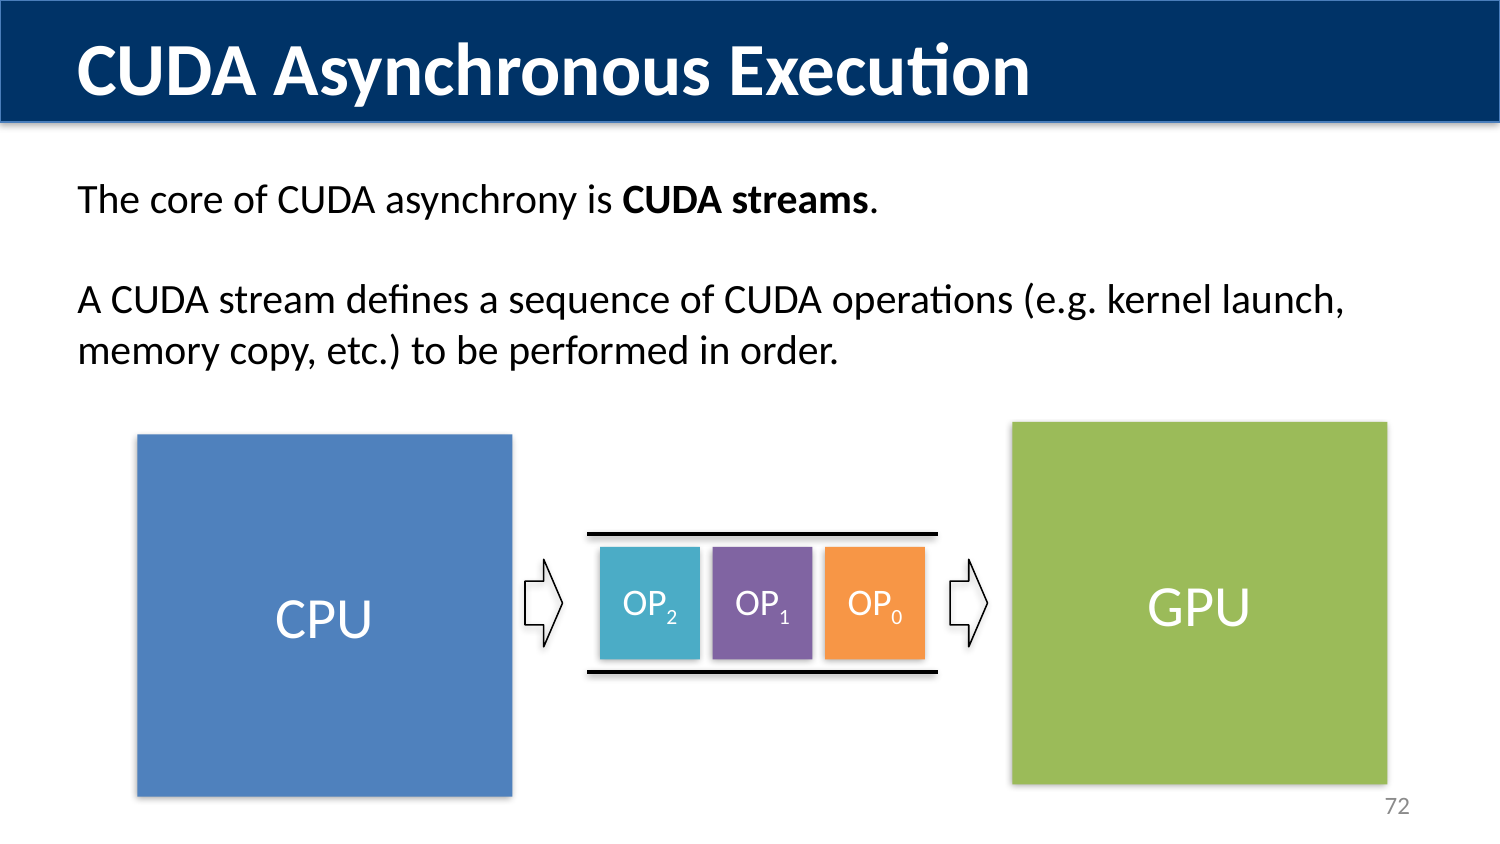

CUDA Asynchronous Execution
The core of CUDA asynchrony is CUDA streams.

A CUDA stream defines a sequence of CUDA operations (e.g. kernel launch, memory copy, etc.) to be performed in order.
GPU
CPU
OP2
OP1
OP0

72